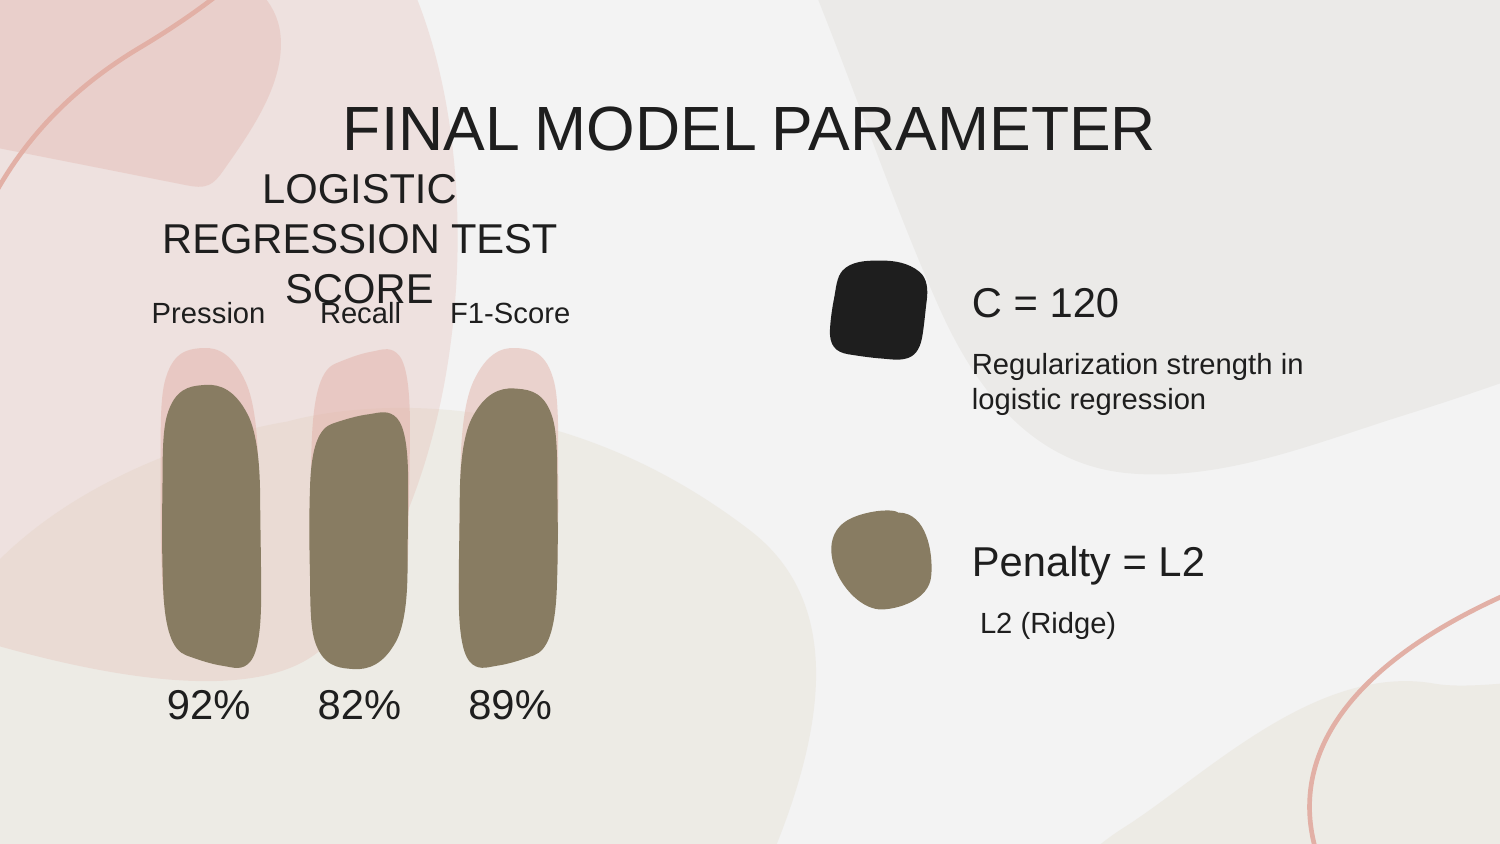

# FINAL MODEL PARAMETER
LOGISTIC REGRESSION TEST SCORE
C = 120

Recall
Pression
F1-Score
Regularization strength in logistic regression

Penalty = L2
 L2 (Ridge)
92%
82%
89%